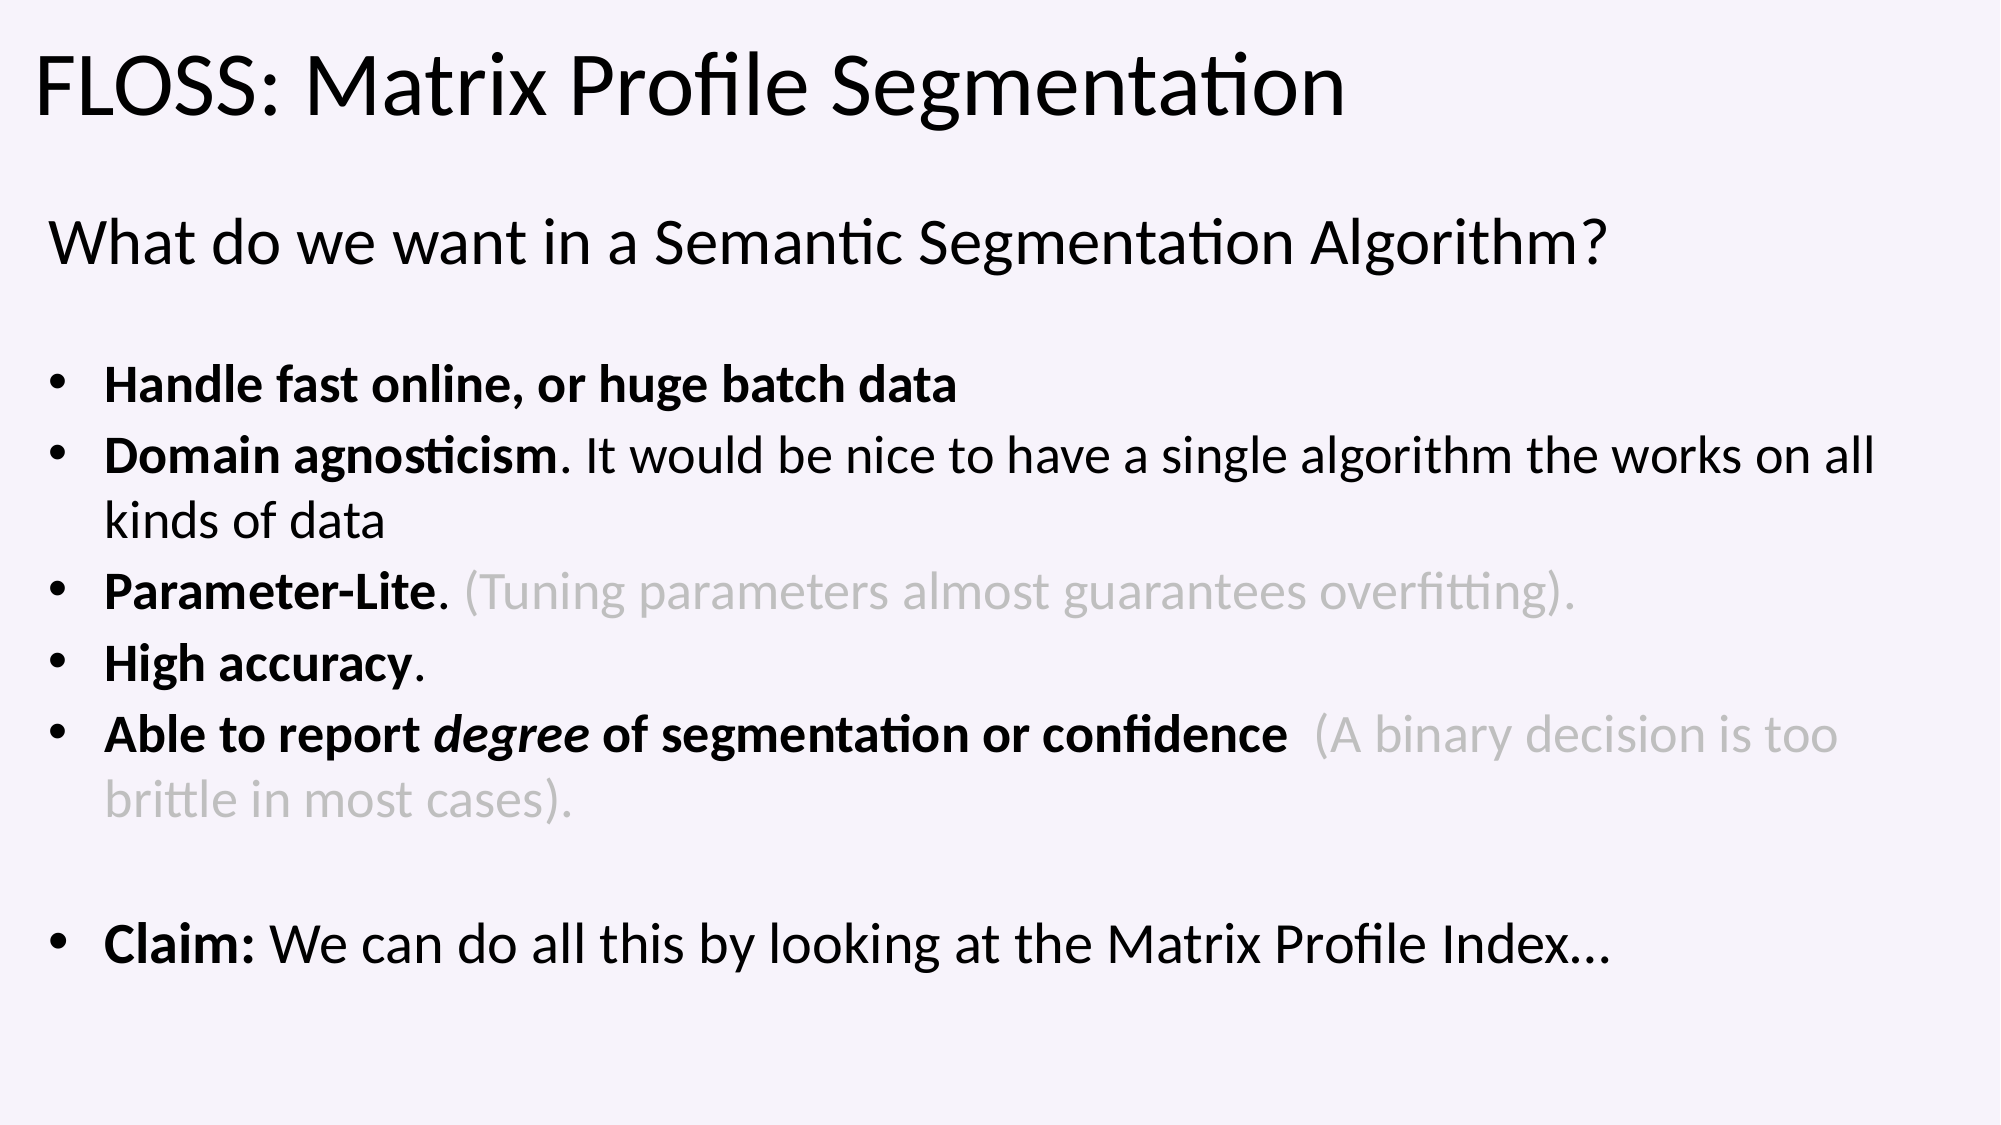

# FLOSS: Matrix Profile Segmentation
What do we want in a Semantic Segmentation Algorithm?

Handle fast online, or huge batch data
Domain agnosticism. It would be nice to have a single algorithm the works on all kinds of data
Parameter-Lite. (Tuning parameters almost guarantees overfitting).
High accuracy.
Able to report degree of segmentation or confidence  (A binary decision is too brittle in most cases).

Claim: We can do all this by looking at the Matrix Profile Index…